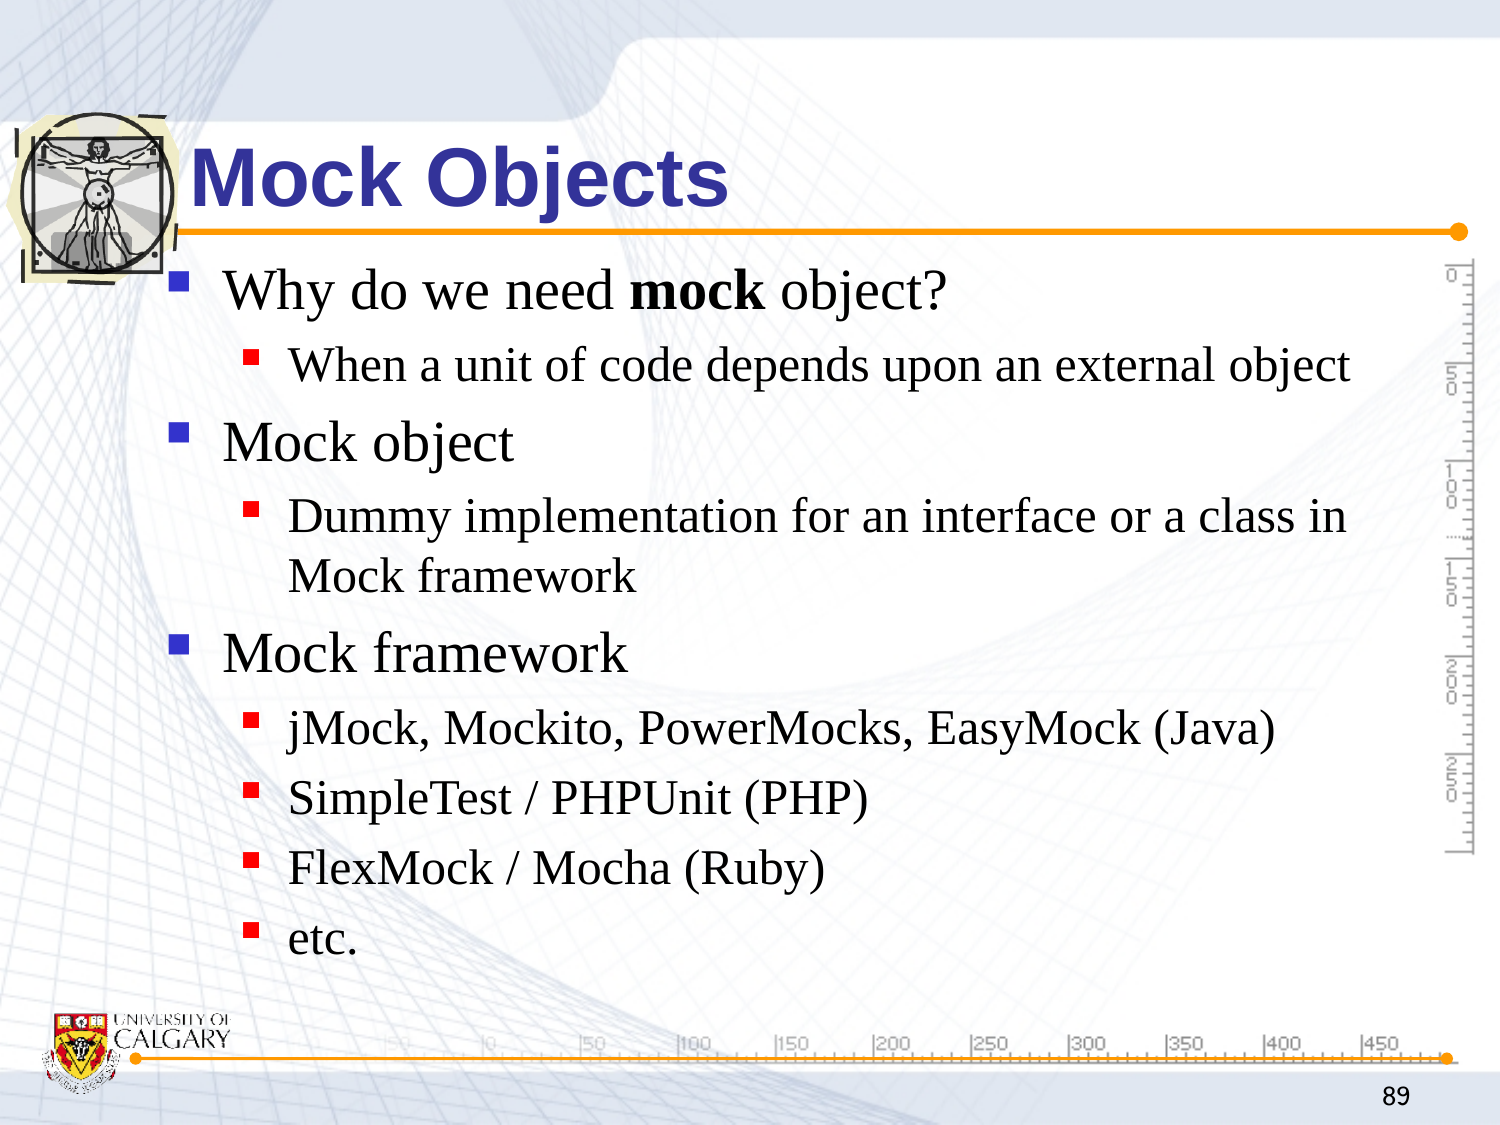

# Mock Objects
Why do we need mock object?
When a unit of code depends upon an external object
Mock object
Dummy implementation for an interface or a class in Mock framework
Mock framework
jMock, Mockito, PowerMocks, EasyMock (Java)
SimpleTest / PHPUnit (PHP)
FlexMock / Mocha (Ruby)
etc.

89